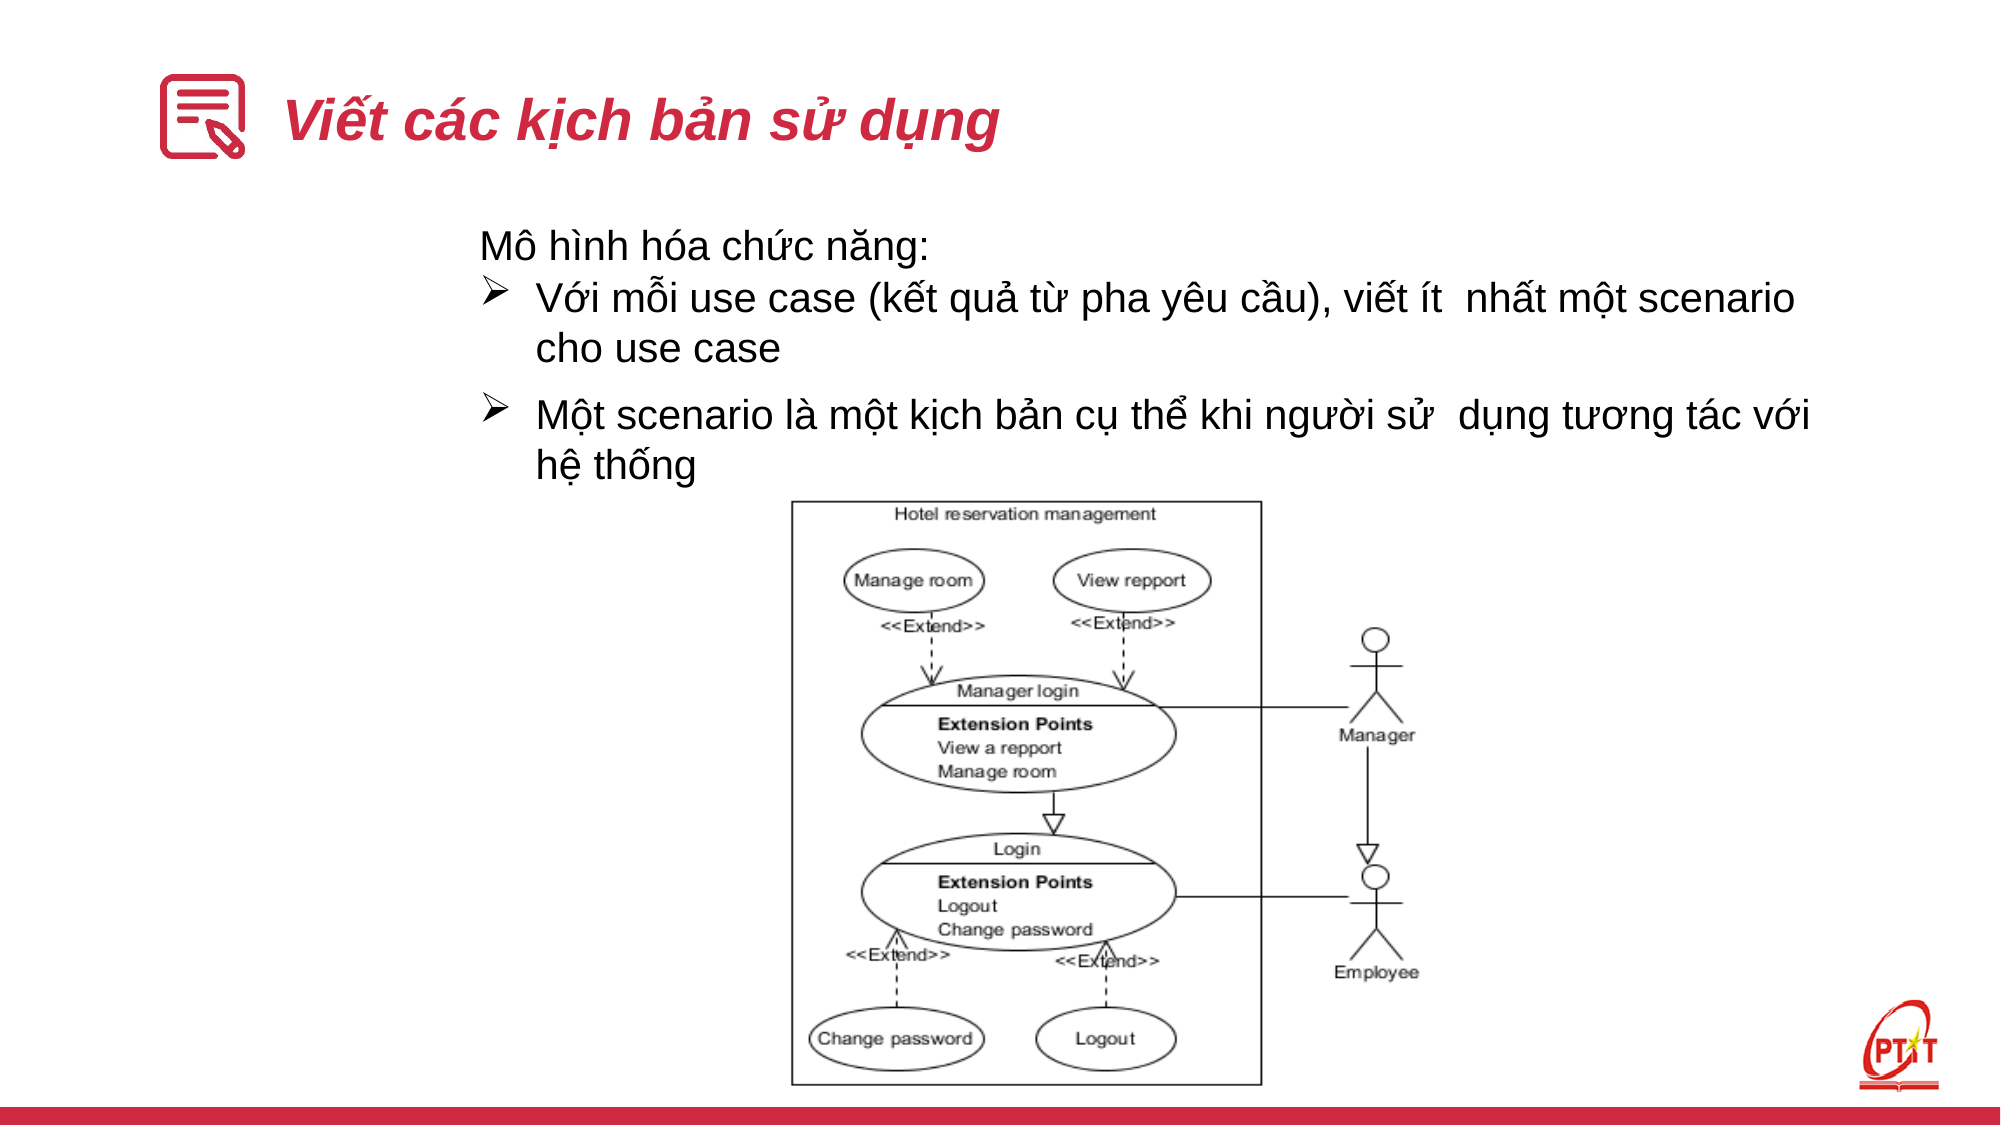

# Viết các kịch bản sử dụng
Mô hình hóa chức năng:
Với mỗi use case (kết quả từ pha yêu cầu), viết ít  nhất một scenario cho use case
Một scenario là một kịch bản cụ thể khi người sử  dụng tương tác với hệ thống